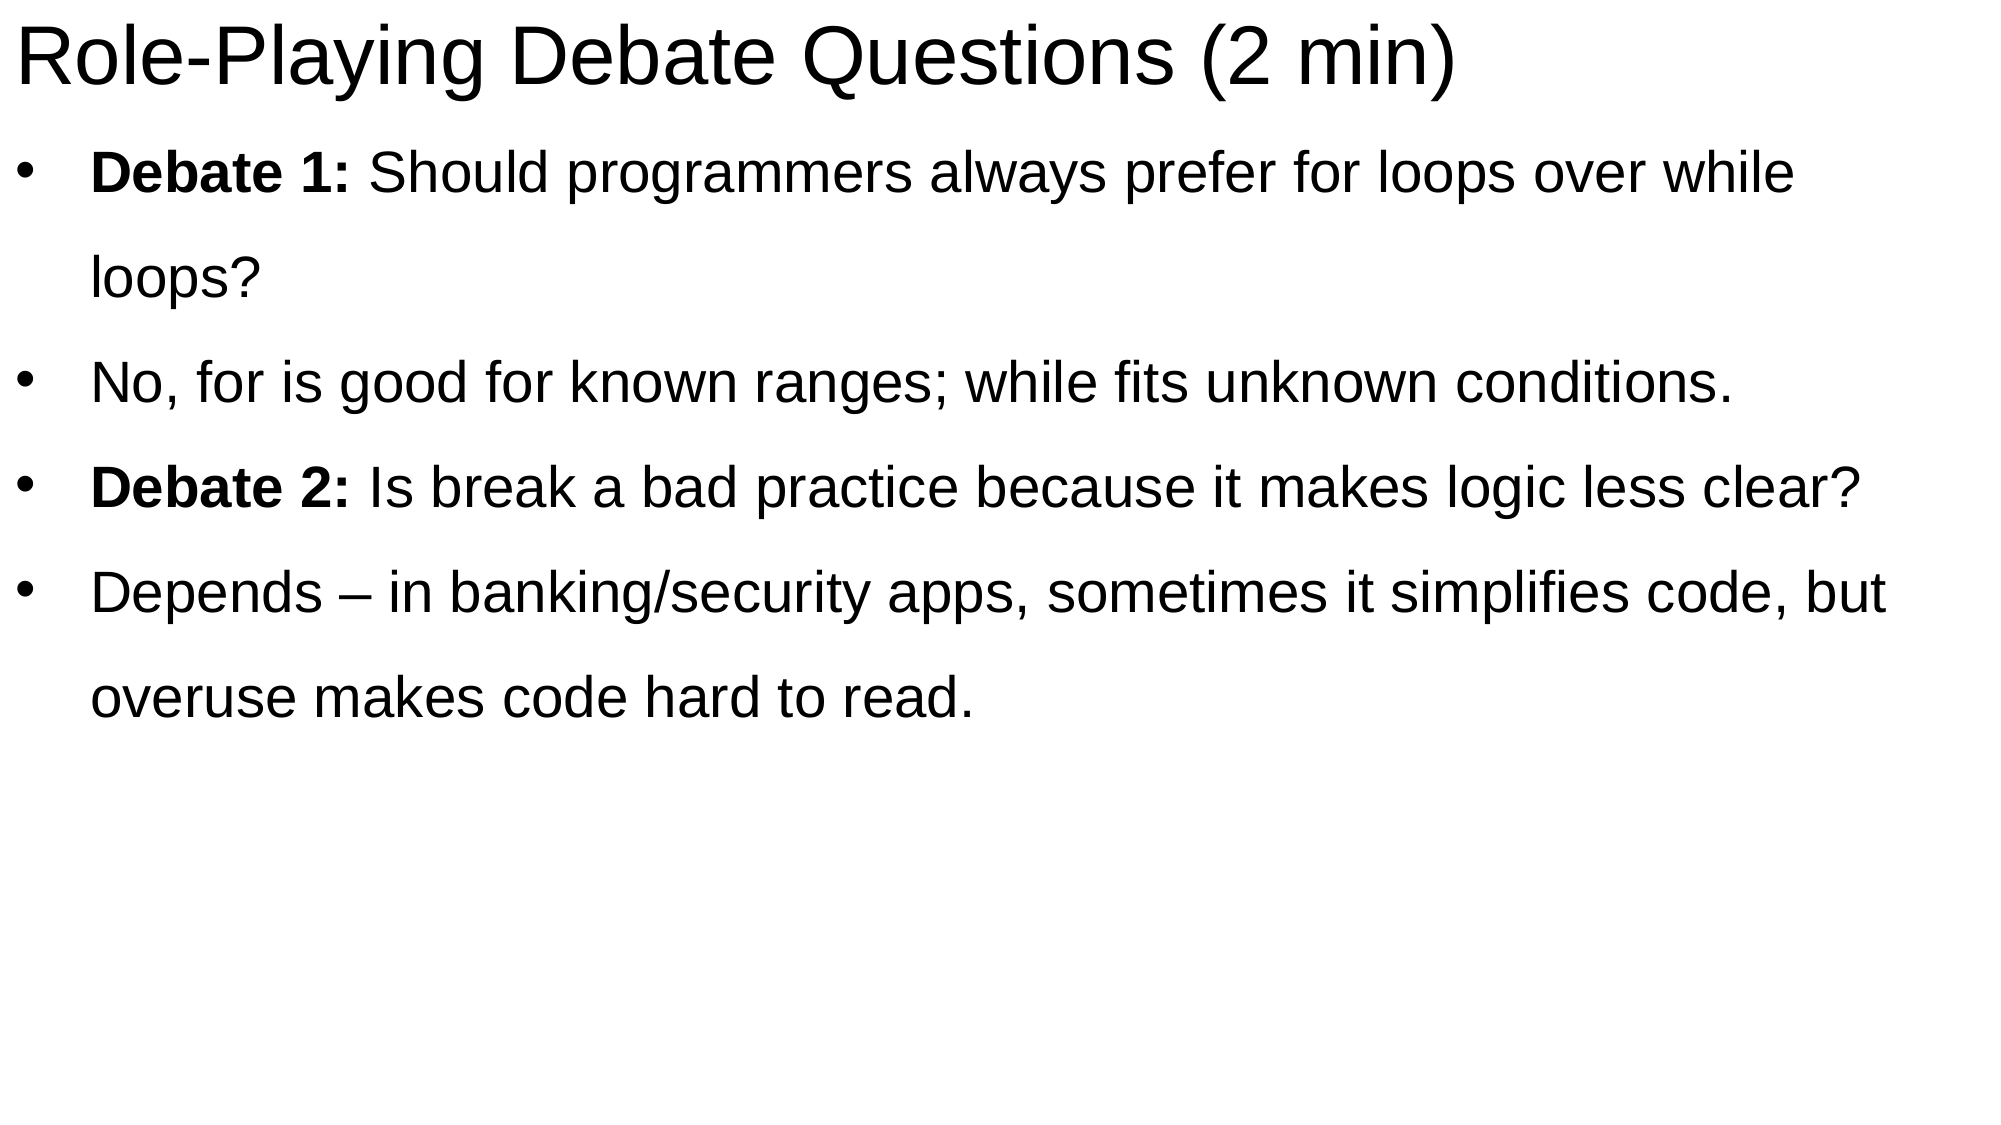

# Role-Playing Debate Questions (2 min)
Debate 1: Should programmers always prefer for loops over while loops?
No, for is good for known ranges; while fits unknown conditions.
Debate 2: Is break a bad practice because it makes logic less clear?
Depends – in banking/security apps, sometimes it simplifies code, but overuse makes code hard to read.